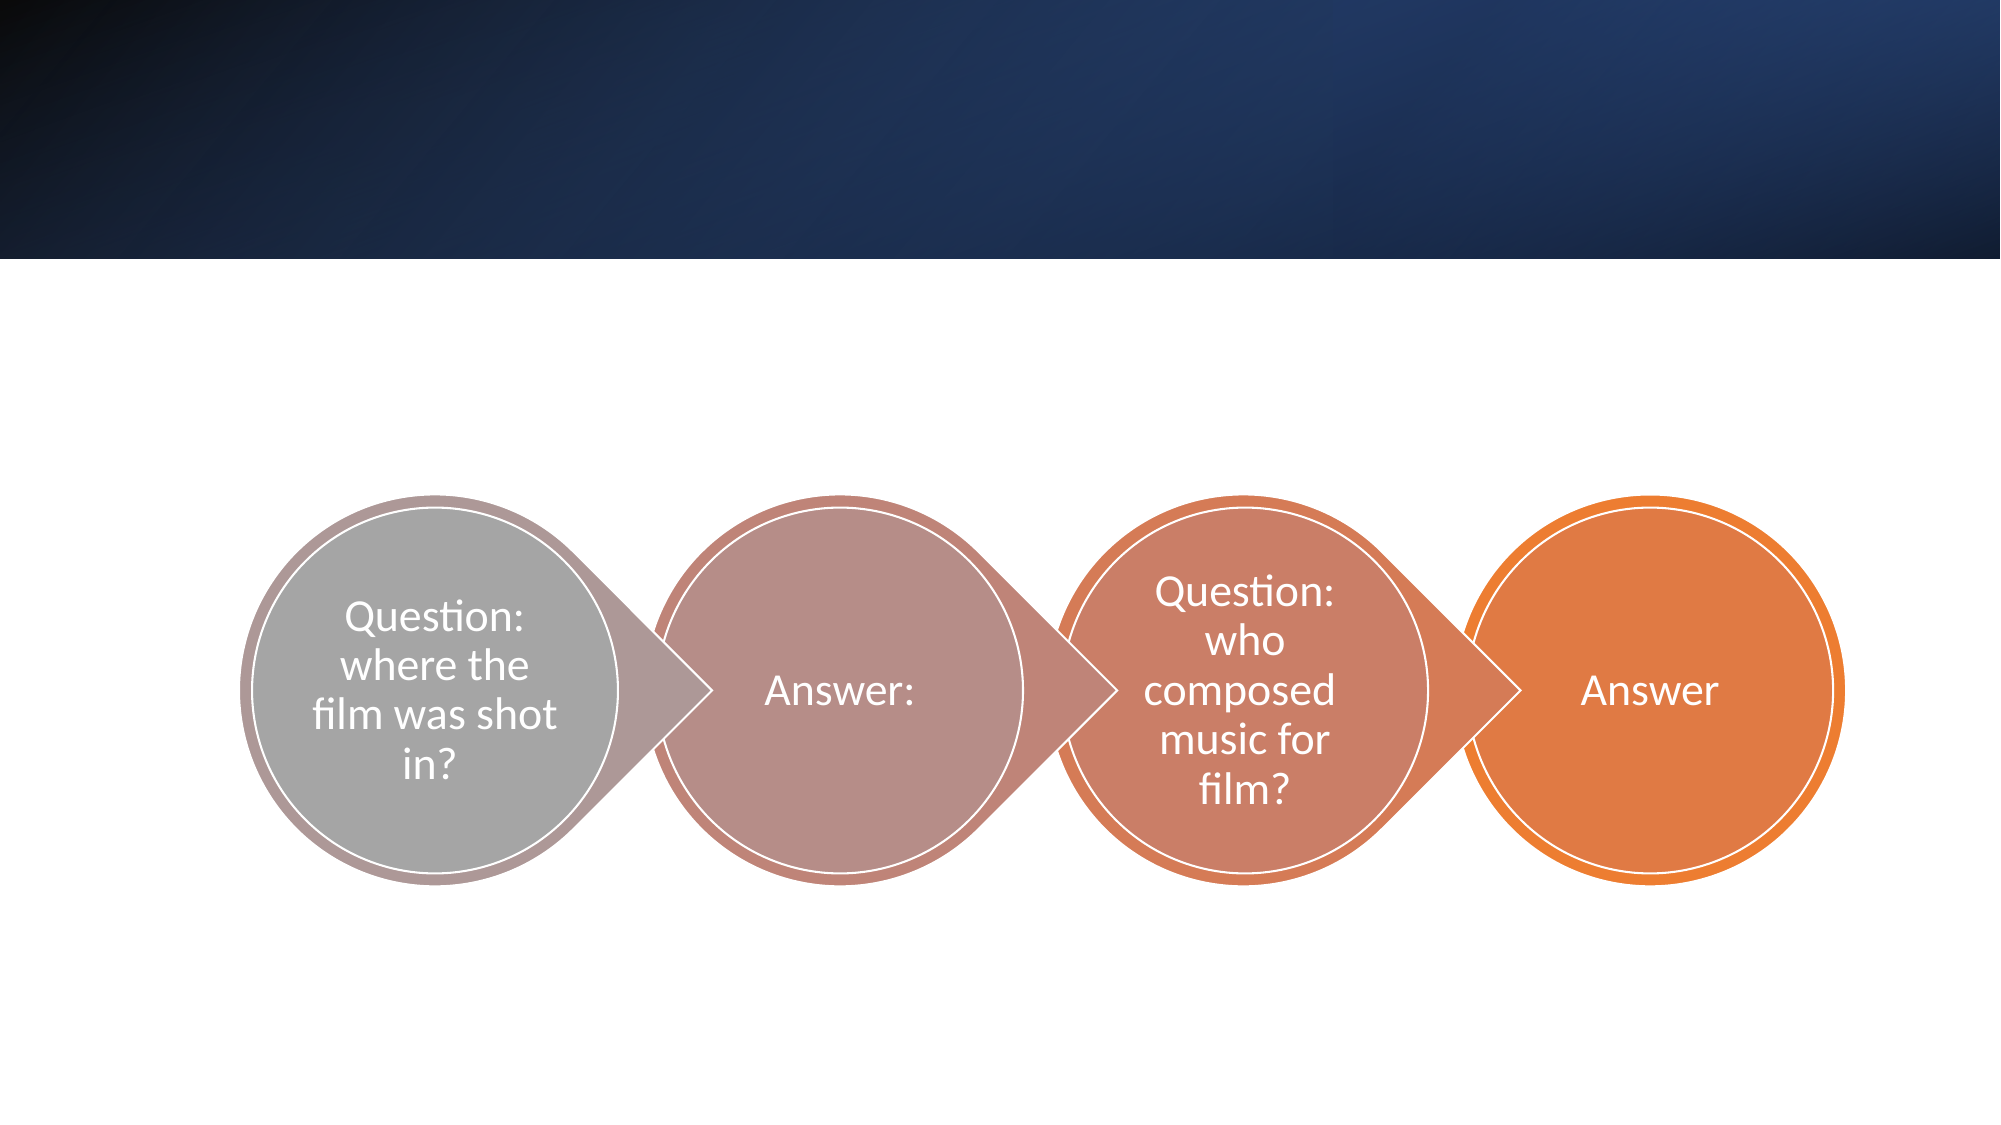

Answer
Question: who composed  music for film?
Answer:
Question: where the film was shot in?